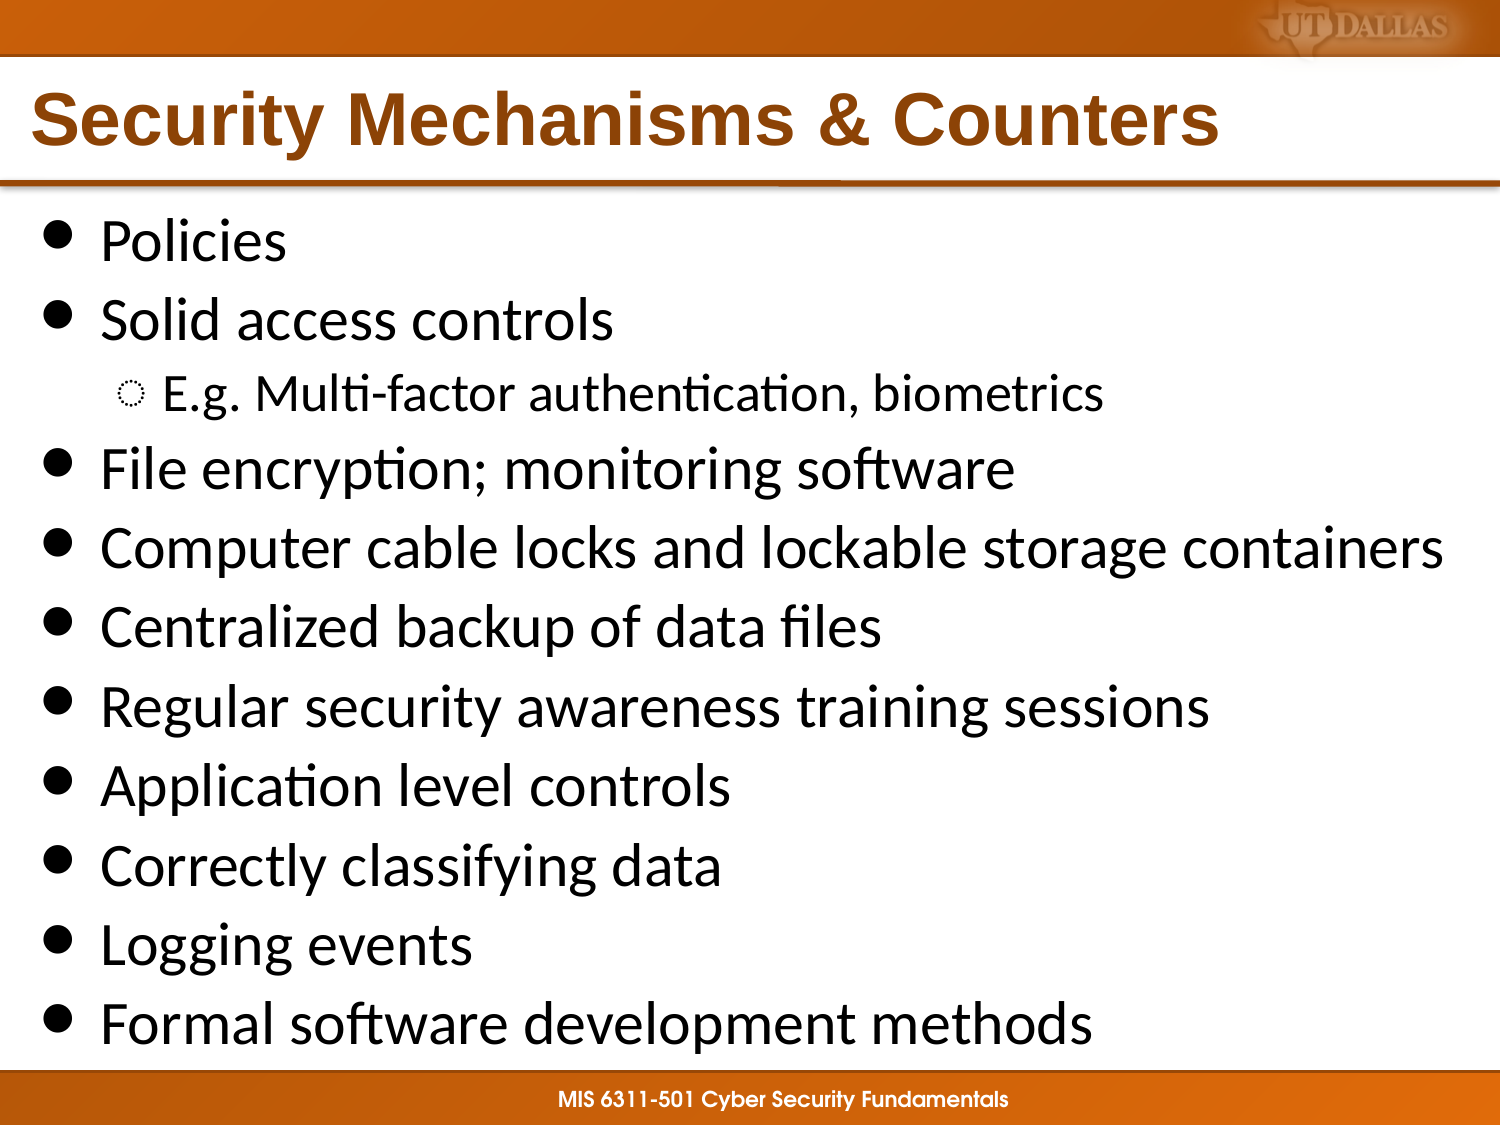

# Security Mechanisms & Counters
Policies
Solid access controls
E.g. Multi-factor authentication, biometrics
File encryption; monitoring software
Computer cable locks and lockable storage containers
Centralized backup of data files
Regular security awareness training sessions
Application level controls
Correctly classifying data
Logging events
Formal software development methods